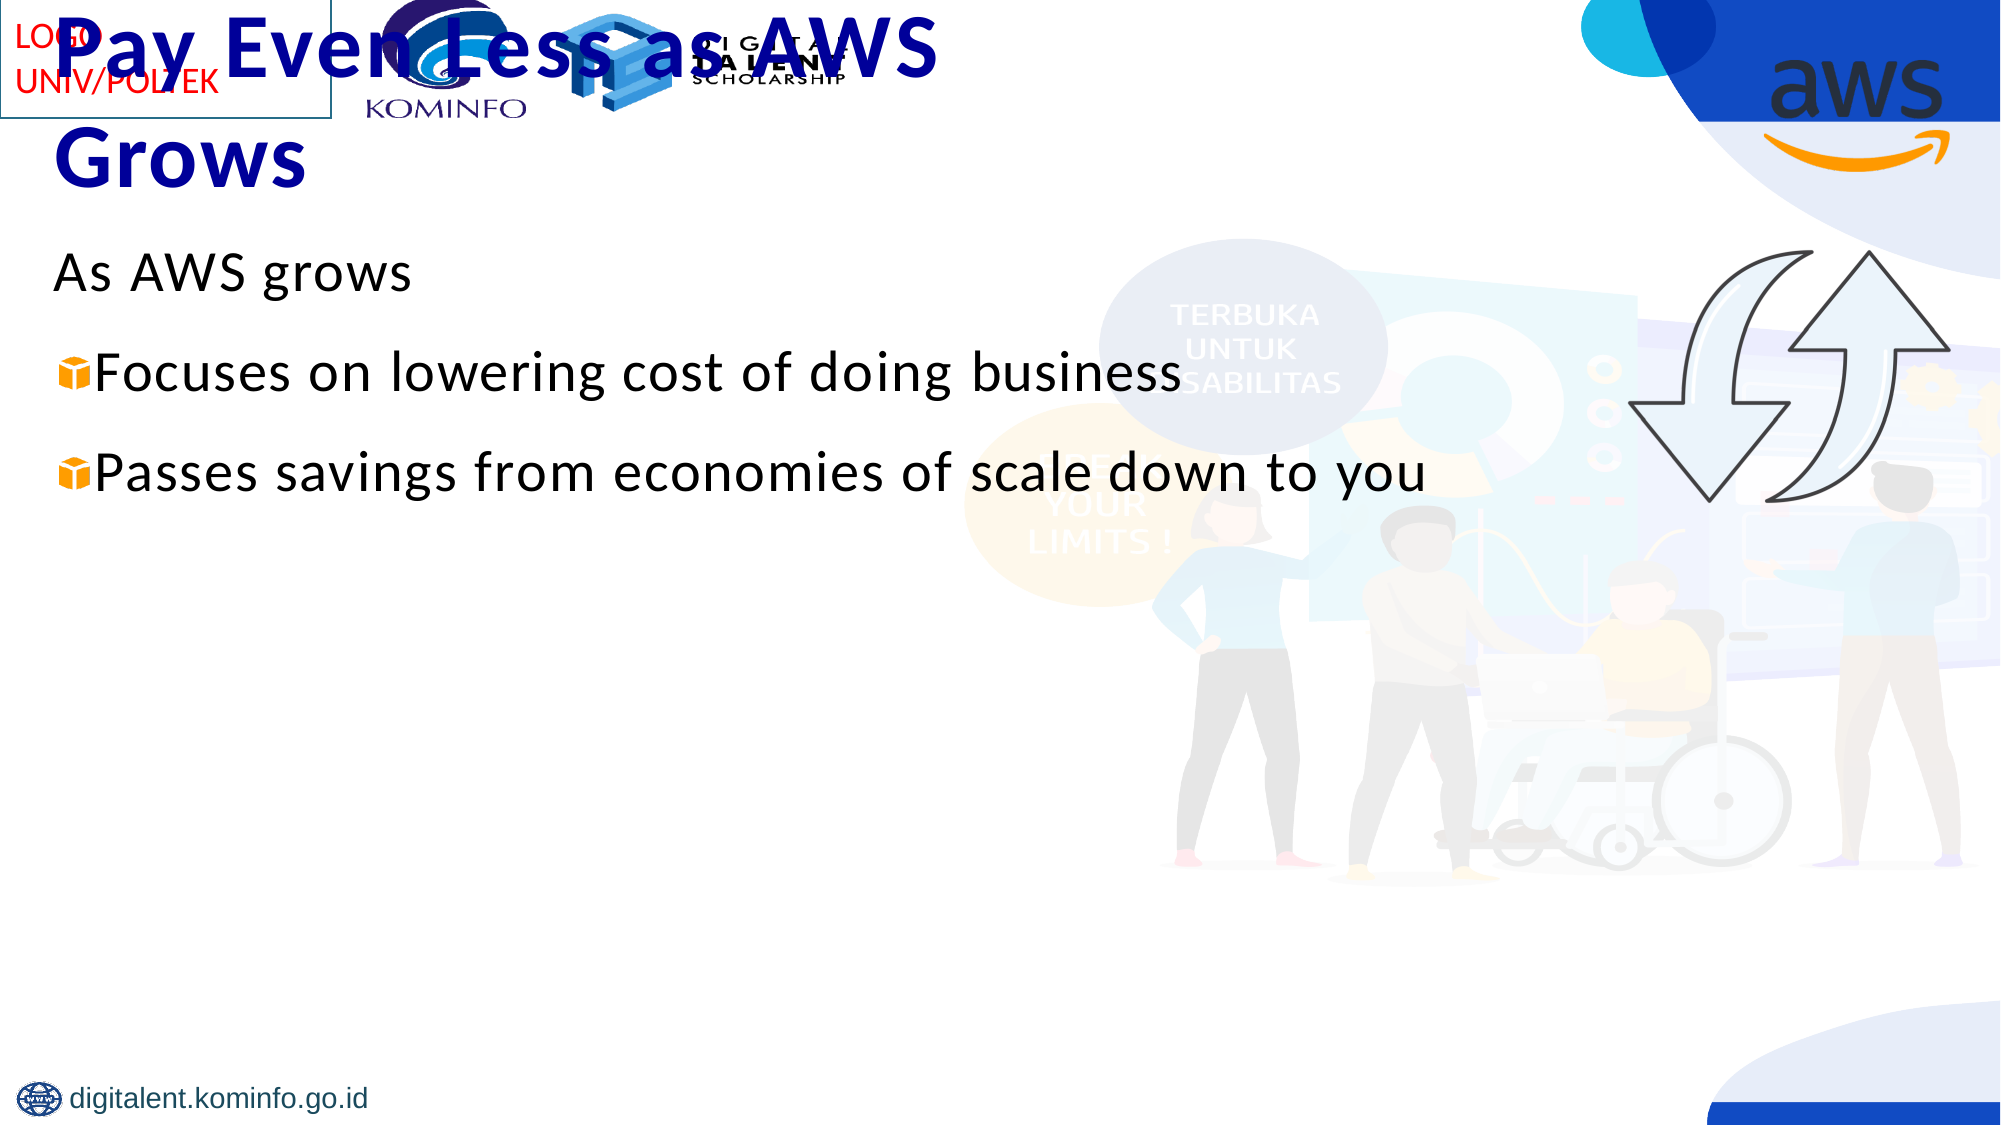

# Pay Even Less as AWS Grows

As AWS grows
Focuses on lowering cost of doing business
Passes savings from economies of scale down to you